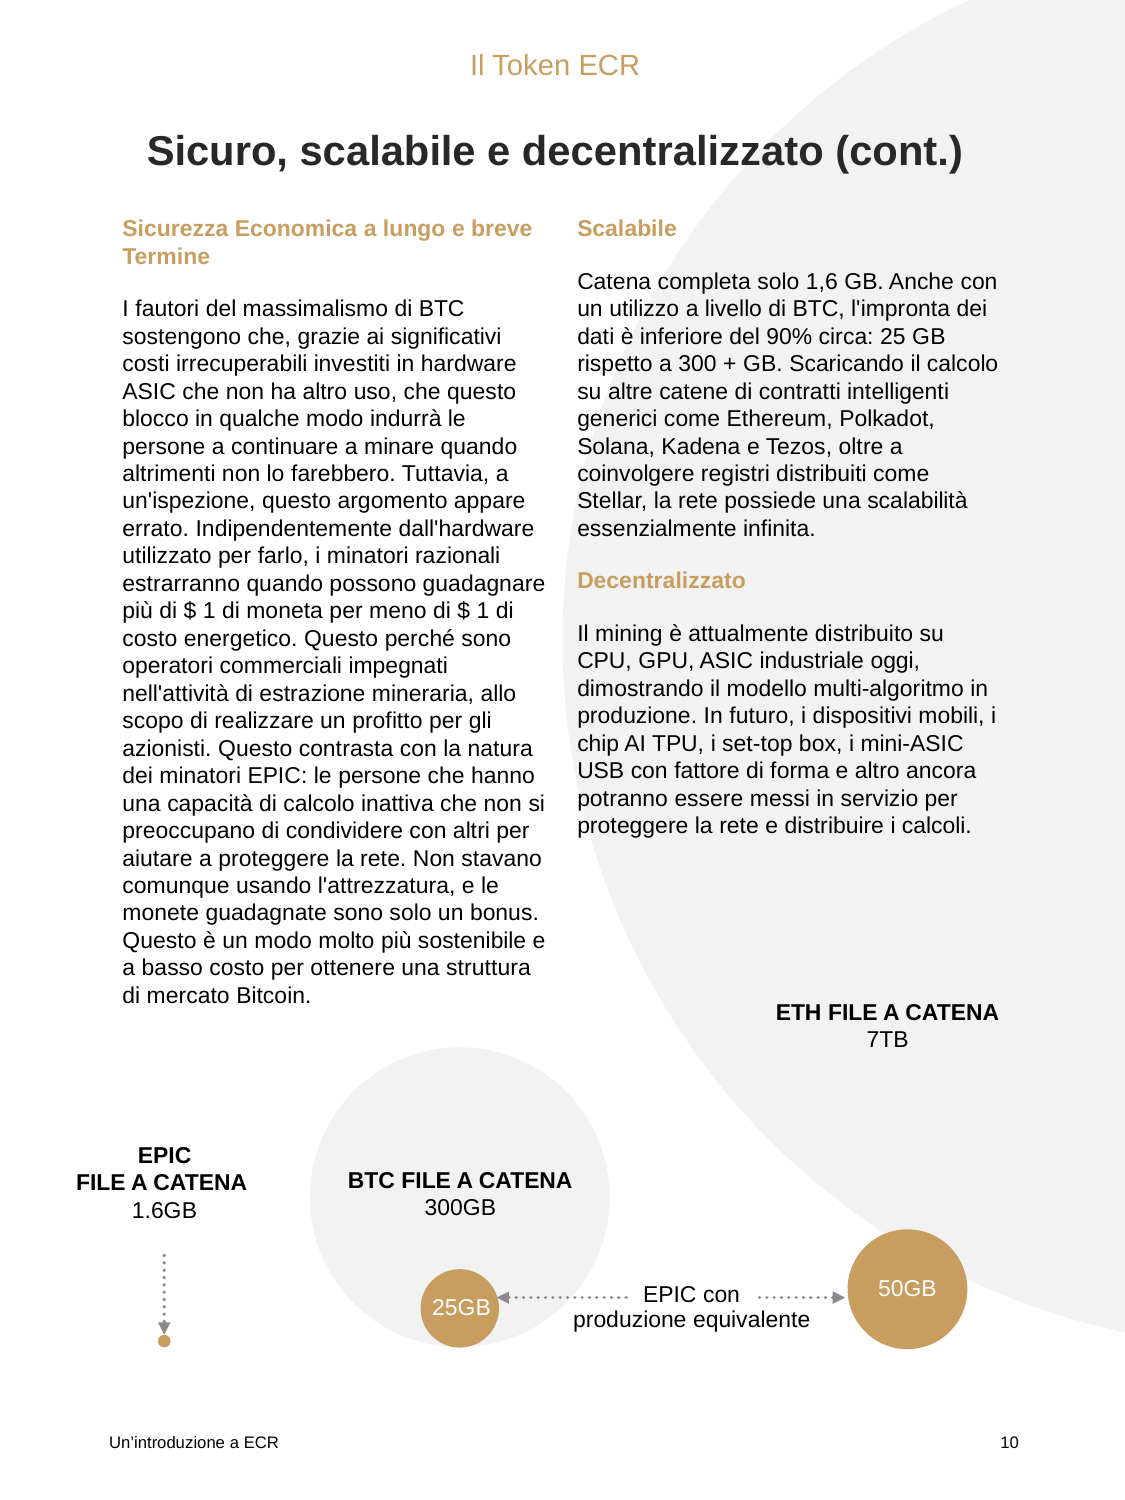

Il Token ECR
Sicuro, scalabile e decentralizzato (cont.)
Sicurezza Economica a lungo e breve Termine
I fautori del massimalismo di BTC sostengono che, grazie ai significativi costi irrecuperabili investiti in hardware ASIC che non ha altro uso, che questo blocco in qualche modo indurrà le persone a continuare a minare quando altrimenti non lo farebbero. Tuttavia, a un'ispezione, questo argomento appare errato. Indipendentemente dall'hardware utilizzato per farlo, i minatori razionali estrarranno quando possono guadagnare più di $ 1 di moneta per meno di $ 1 di costo energetico. Questo perché sono operatori commerciali impegnati nell'attività di estrazione mineraria, allo scopo di realizzare un profitto per gli azionisti. Questo contrasta con la natura dei minatori EPIC: le persone che hanno una capacità di calcolo inattiva che non si preoccupano di condividere con altri per aiutare a proteggere la rete. Non stavano comunque usando l'attrezzatura, e le monete guadagnate sono solo un bonus. Questo è un modo molto più sostenibile e a basso costo per ottenere una struttura di mercato Bitcoin.
Scalabile
Catena completa solo 1,6 GB. Anche con un utilizzo a livello di BTC, l'impronta dei dati è inferiore del 90% circa: 25 GB rispetto a 300 + GB. Scaricando il calcolo su altre catene di contratti intelligenti generici come Ethereum, Polkadot, Solana, Kadena e Tezos, oltre a coinvolgere registri distribuiti come Stellar, la rete possiede una scalabilità essenzialmente infinita.
Decentralizzato
Il mining è attualmente distribuito su CPU, GPU, ASIC industriale oggi, dimostrando il modello multi-algoritmo in produzione. In futuro, i dispositivi mobili, i chip AI TPU, i set-top box, i mini-ASIC USB con fattore di forma e altro ancora potranno essere messi in servizio per proteggere la rete e distribuire i calcoli.

ETH FILE A CATENA
7TB

EPIC
FILE A CATENA
1.6GB
BTC FILE A CATENA
300GB

50GB

EPIC con
produzione equivalente
25GB

Un’introduzione a ECR
10